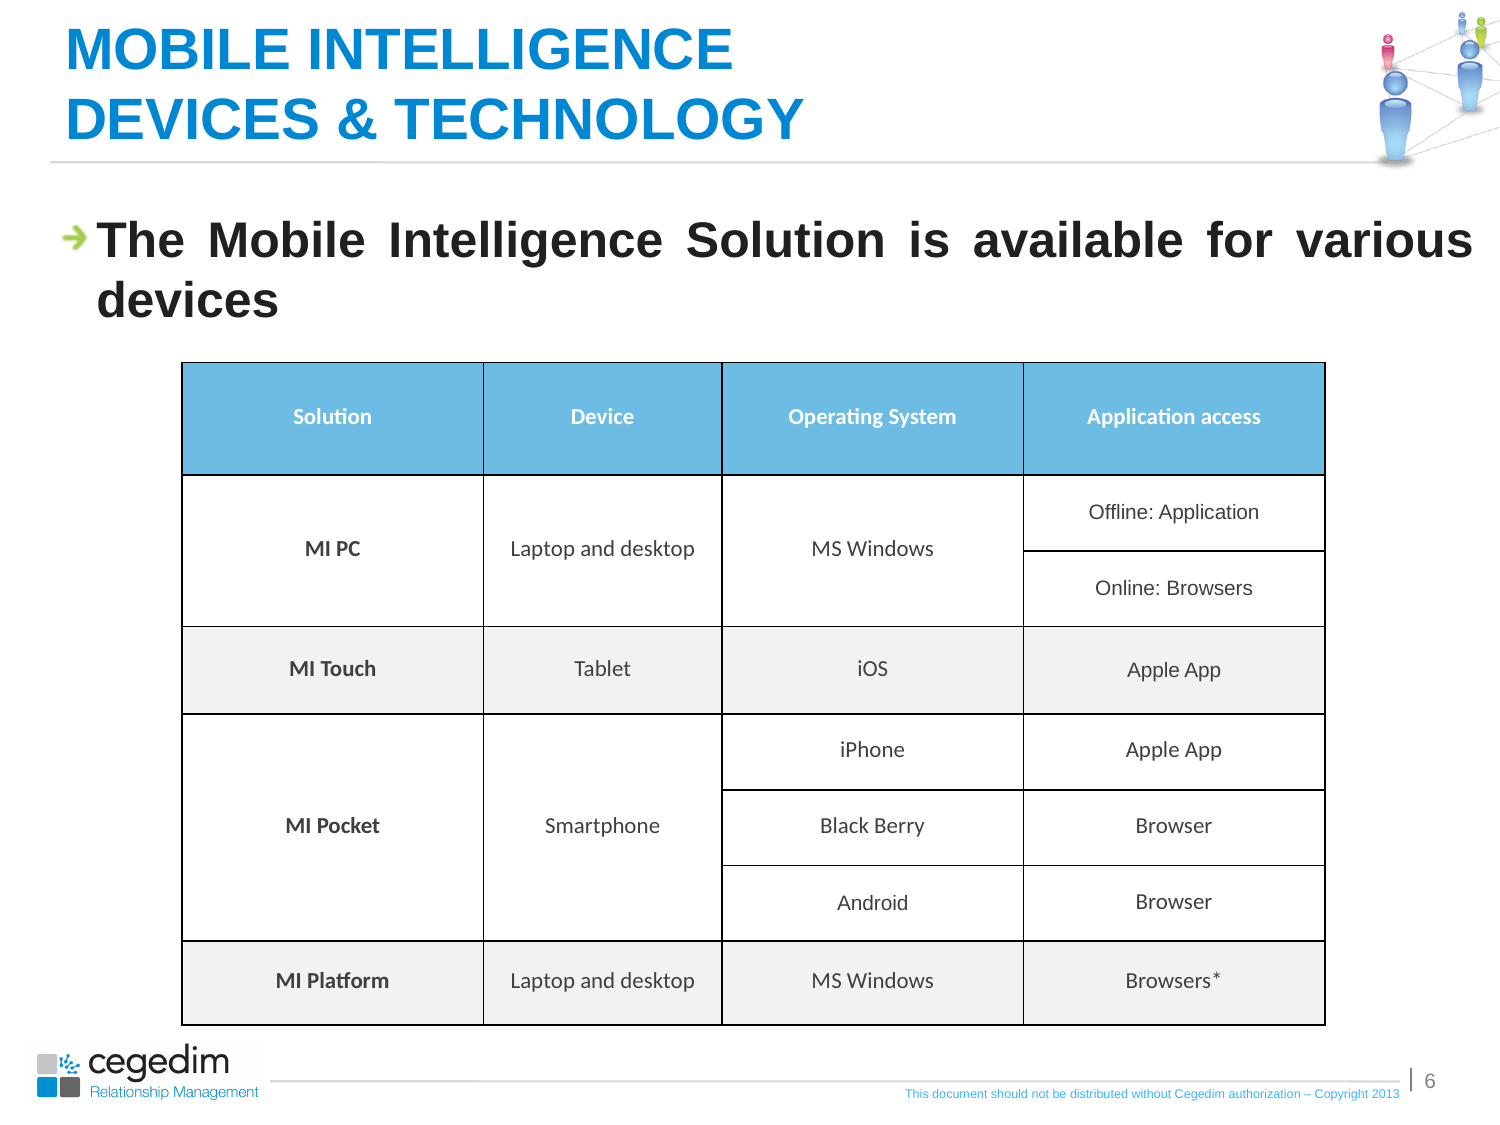

# MOBILE INTELLIGENCE DEVICES & TECHNOLOGY
The Mobile Intelligence Solution is available for various devices
| Solution | Device | Operating System | Application access |
| --- | --- | --- | --- |
| MI PC | Laptop and desktop | MS Windows | Offline: Application |
|  |  |  | Online: Browsers |
| MI Touch | Tablet | iOS | Apple App |
| MI Pocket | Smartphone | iPhone | Apple App |
|  |  | Black Berry | Browser |
|  |  | Android | Browser |
| MI Platform | Laptop and desktop | MS Windows | Browsers\* |